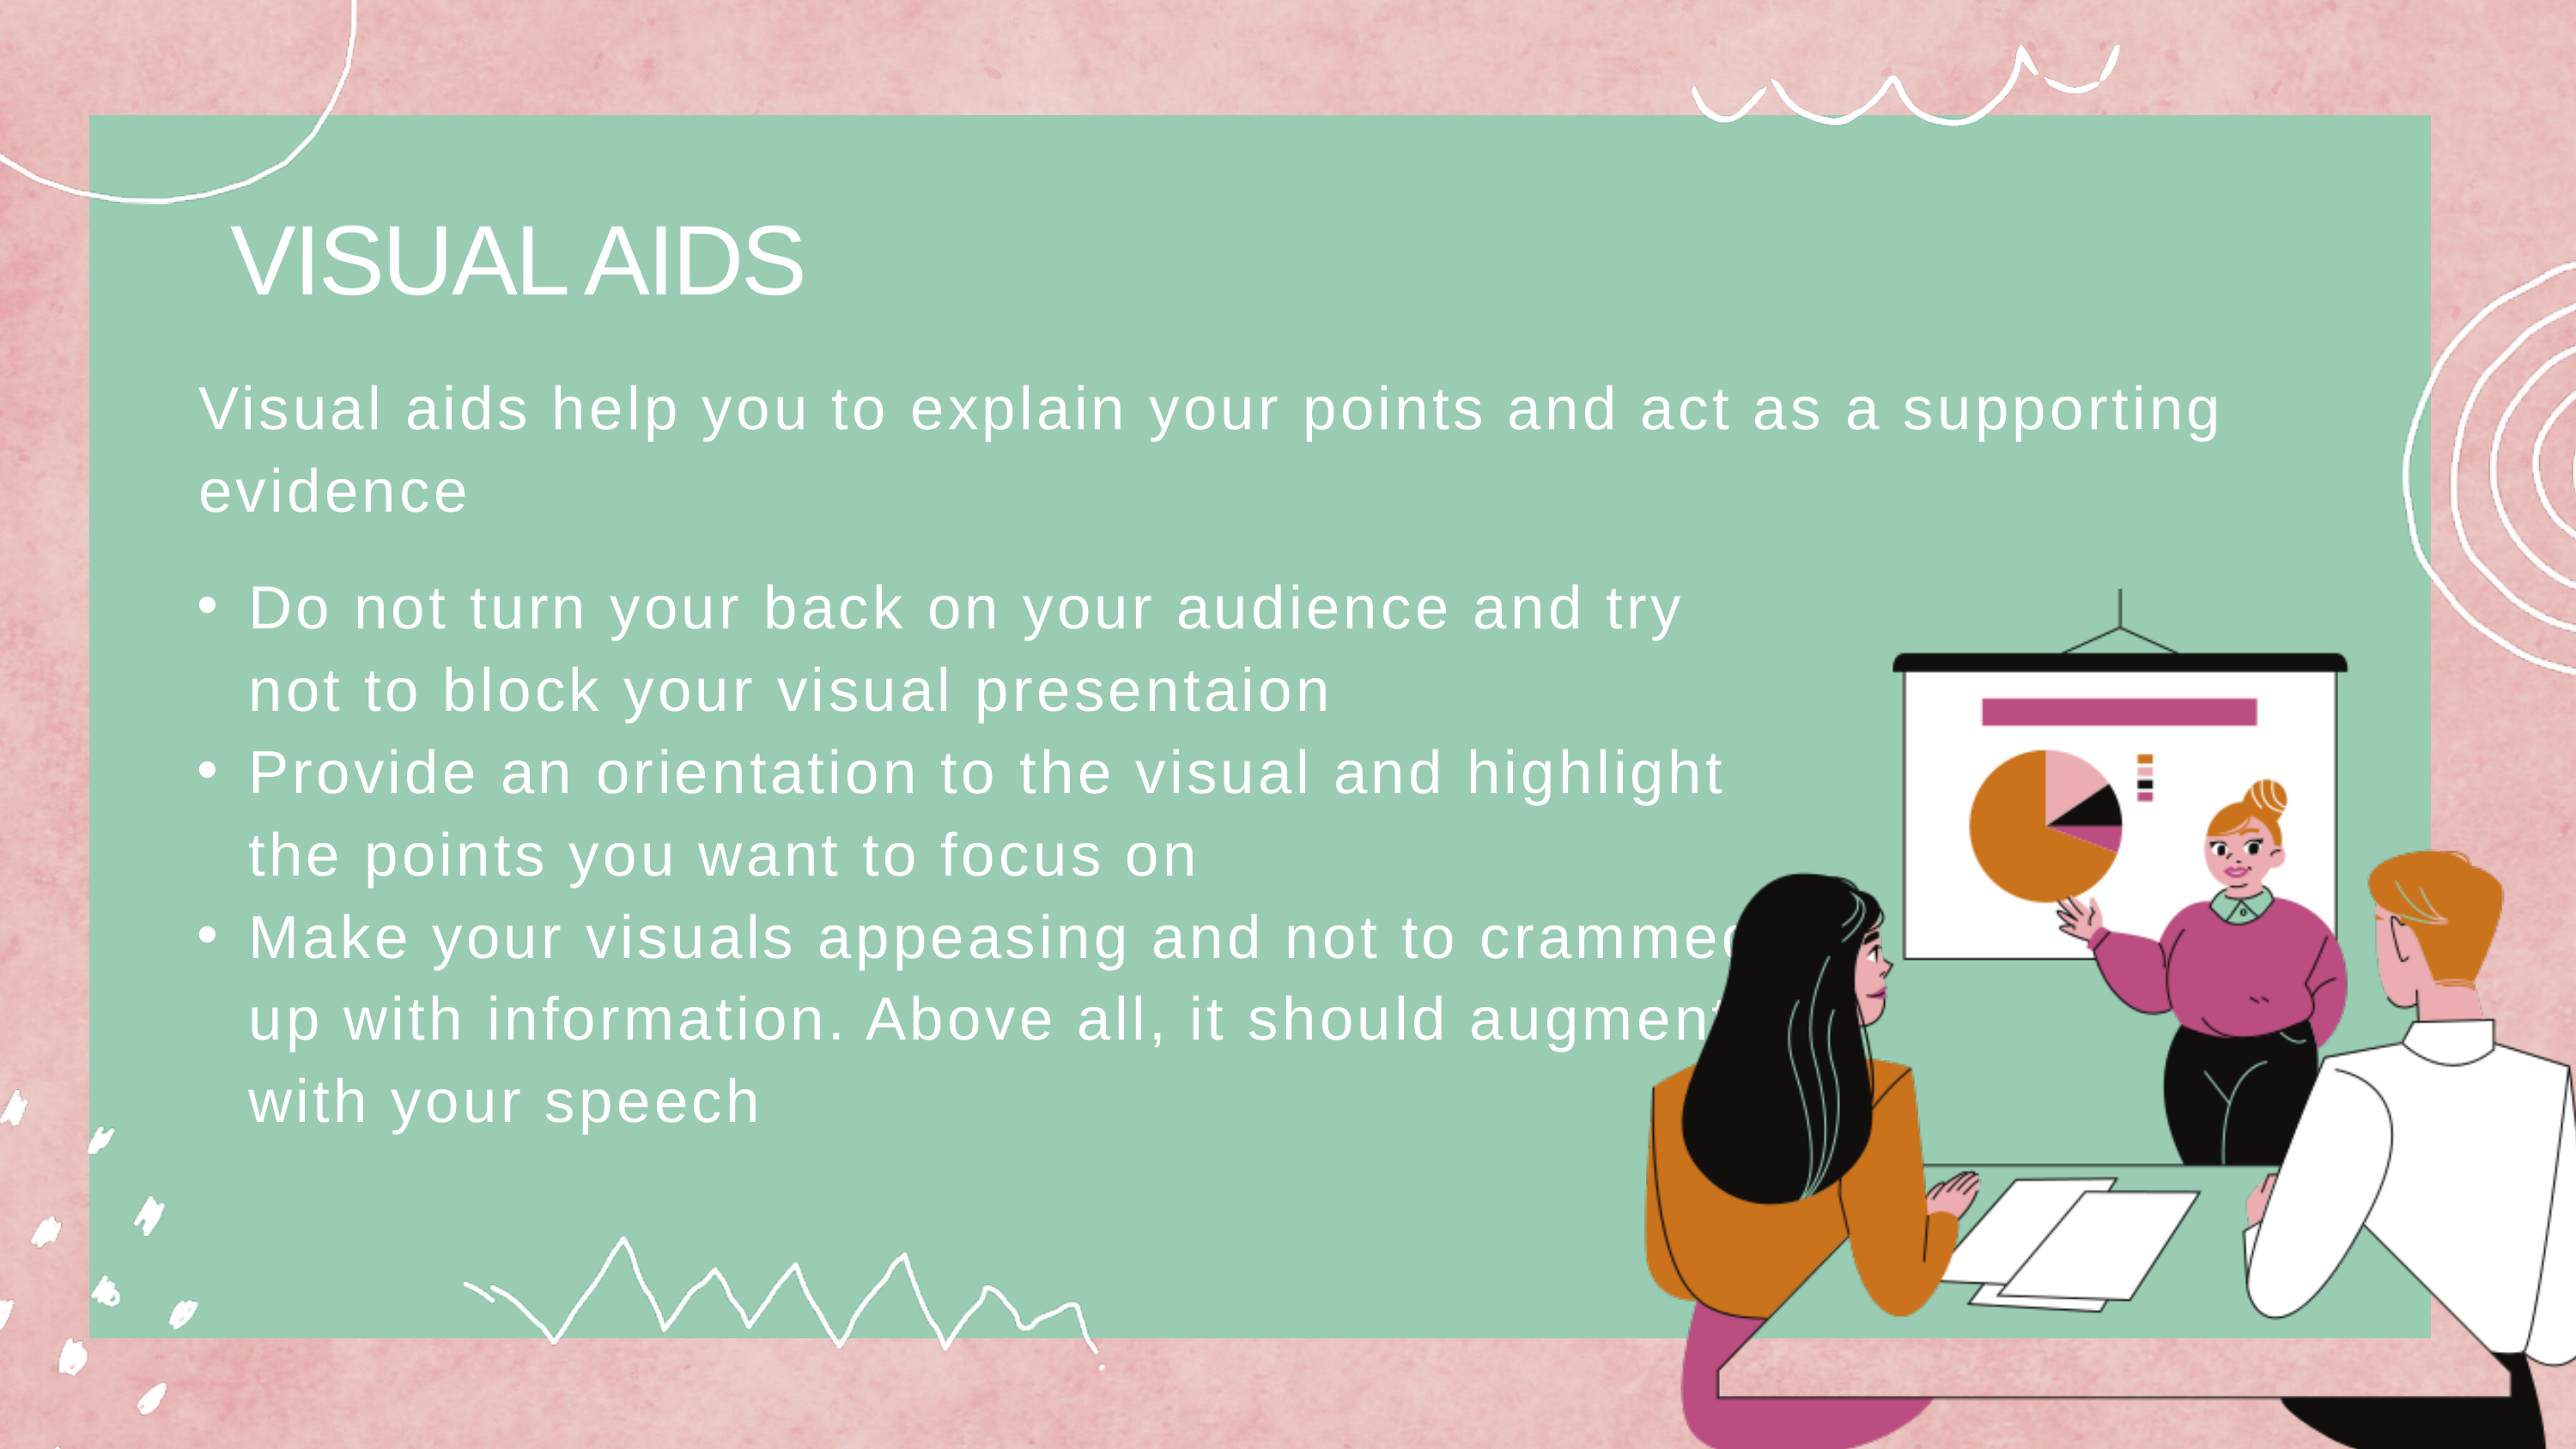

VISUAL AIDS

Visual aids help you to explain your points and act as a supporting evidence
Do not turn your back on your audience and try not to block your visual presentaion
Provide an orientation to the visual and highlight the points you want to focus on
Make your visuals appeasing and not to crammed up with information. Above all, it should augment with your speech